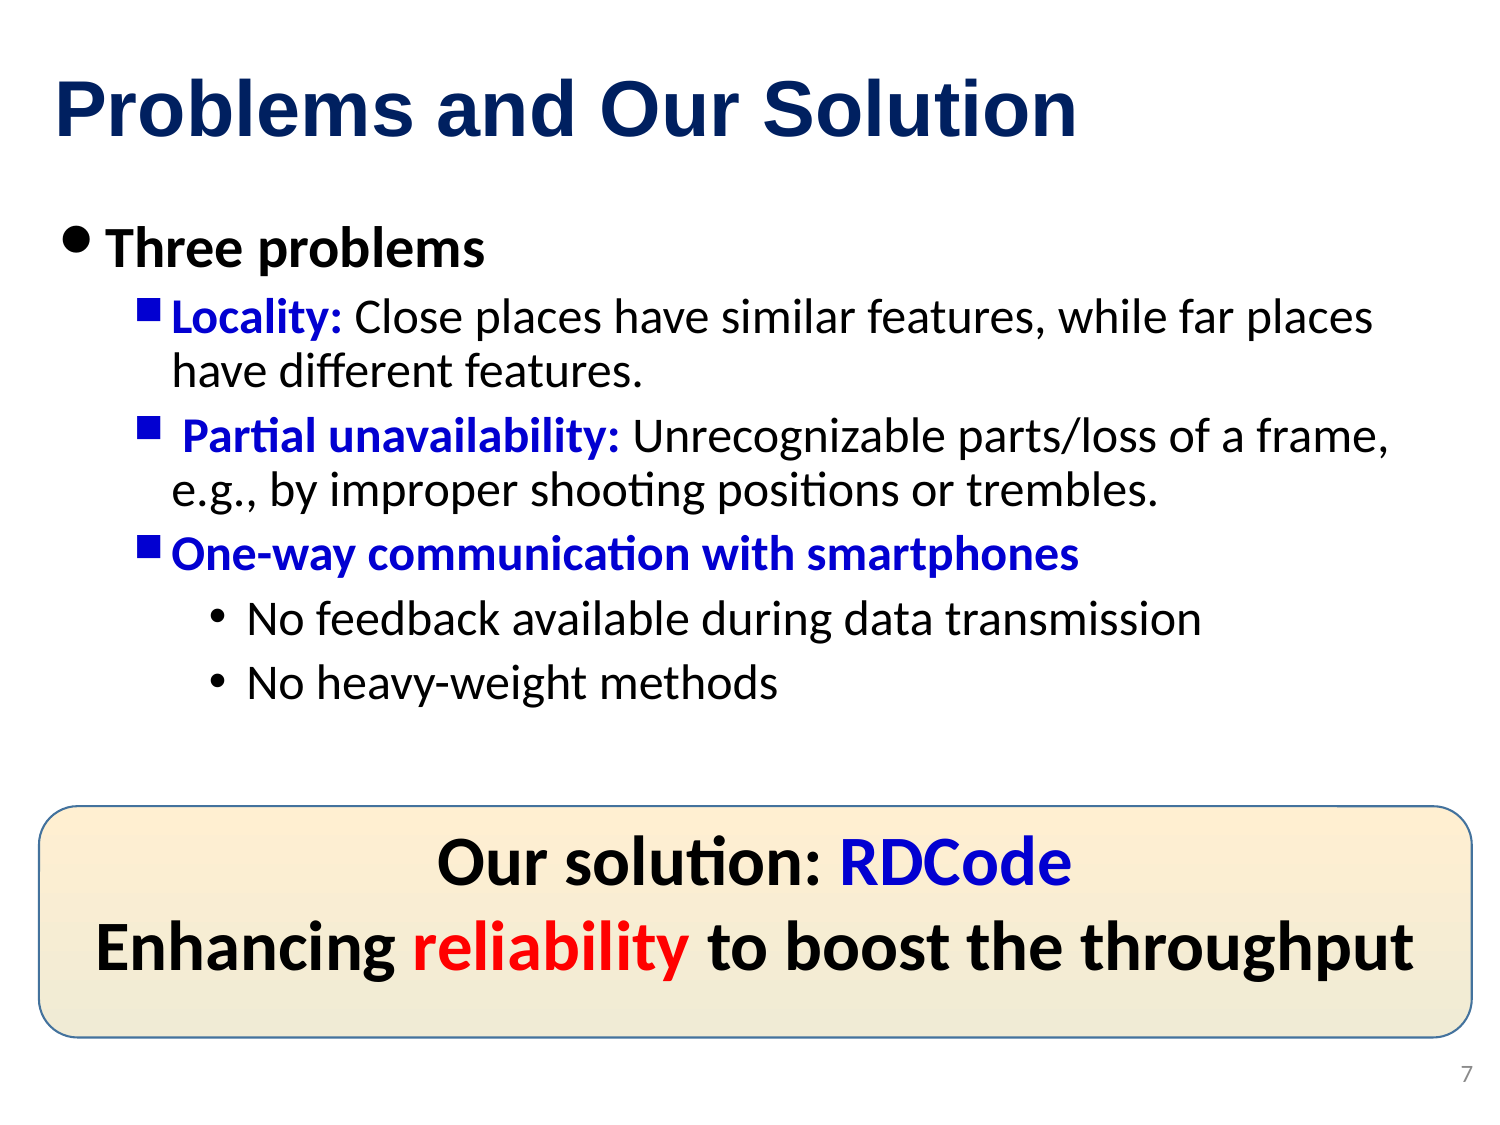

# Problems and Our Solution
Three problems
Locality: Close places have similar features, while far places have different features.
 Partial unavailability: Unrecognizable parts/loss of a frame, e.g., by improper shooting positions or trembles.
One-way communication with smartphones
No feedback available during data transmission
No heavy-weight methods

Our solution: RDCode
Enhancing reliability to boost the throughput

7